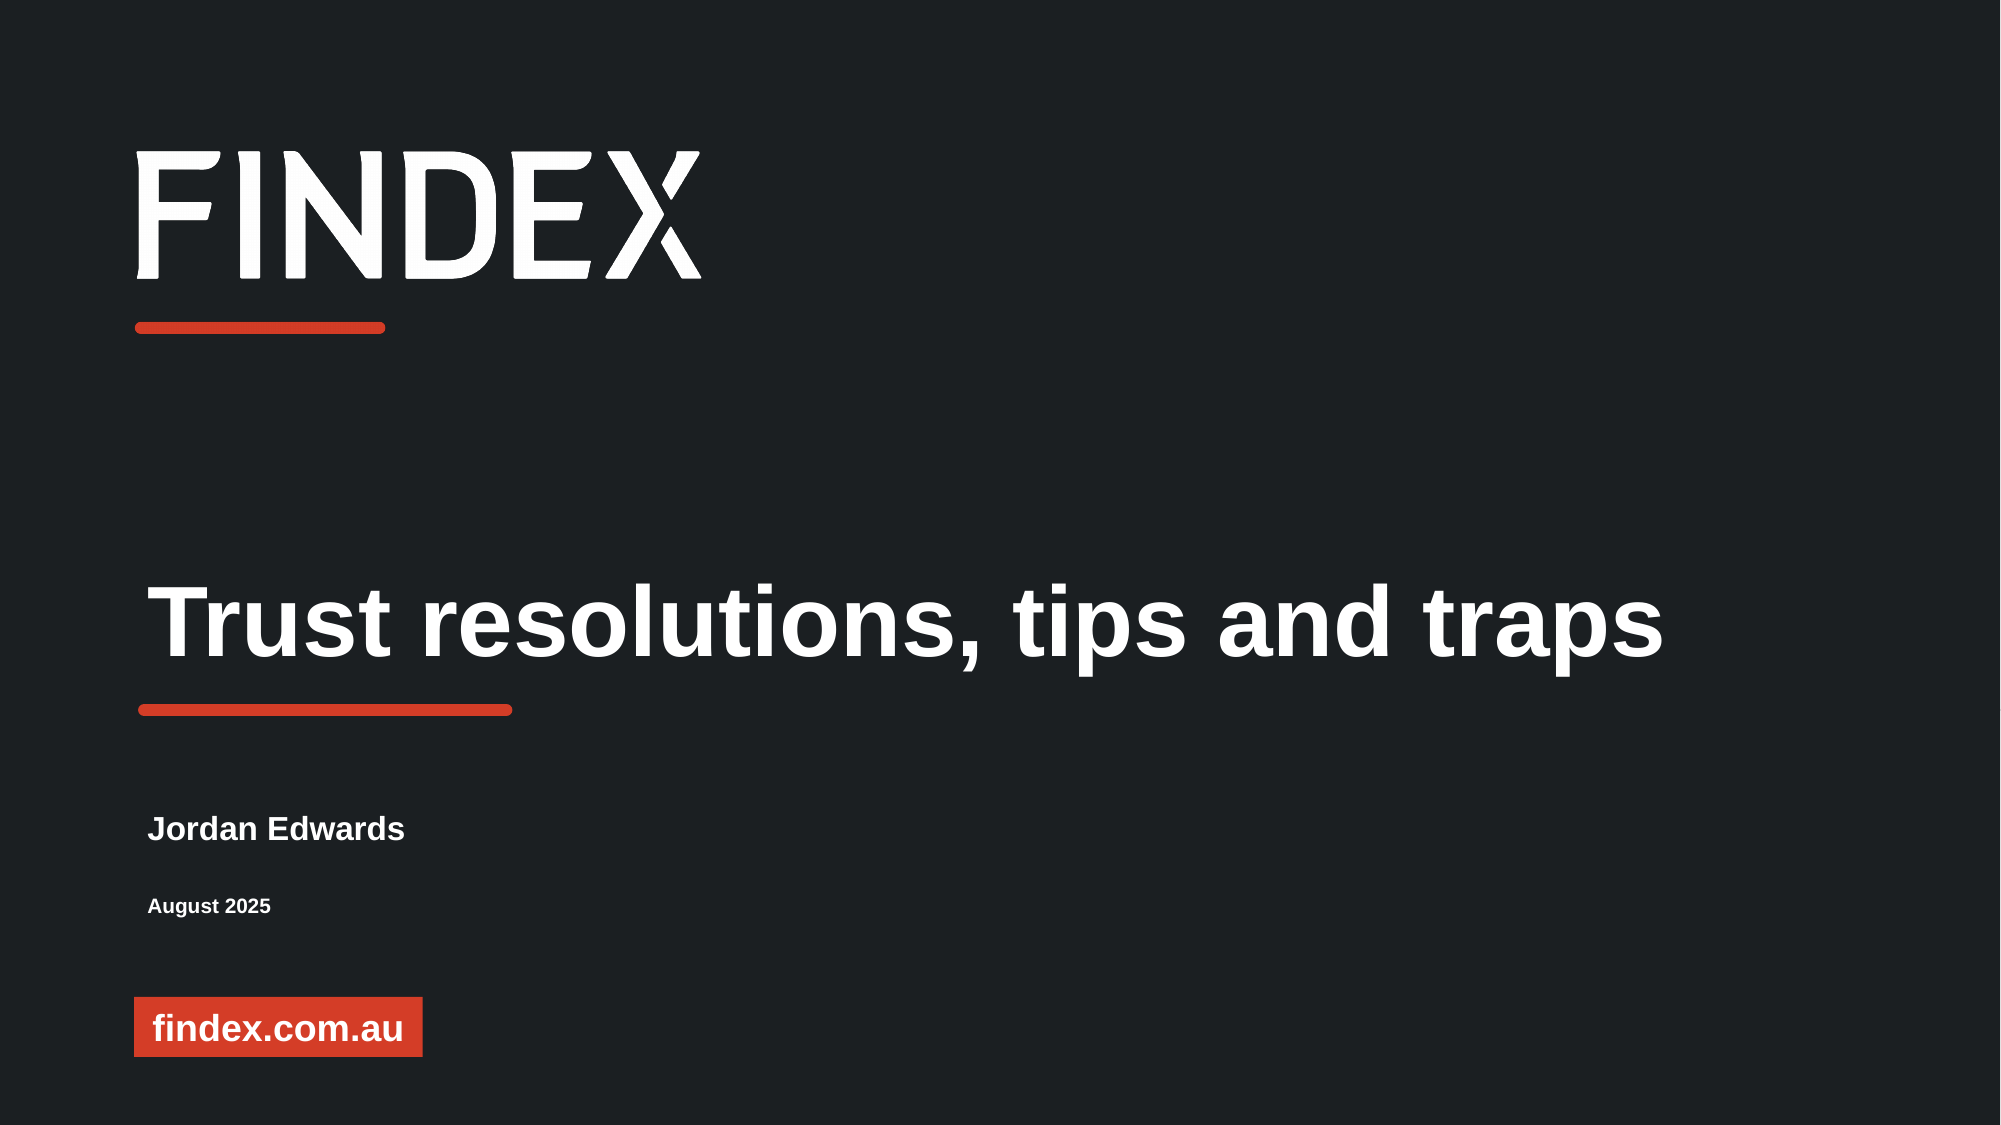

Trust resolutions, tips and traps
Jordan Edwards

August 2025